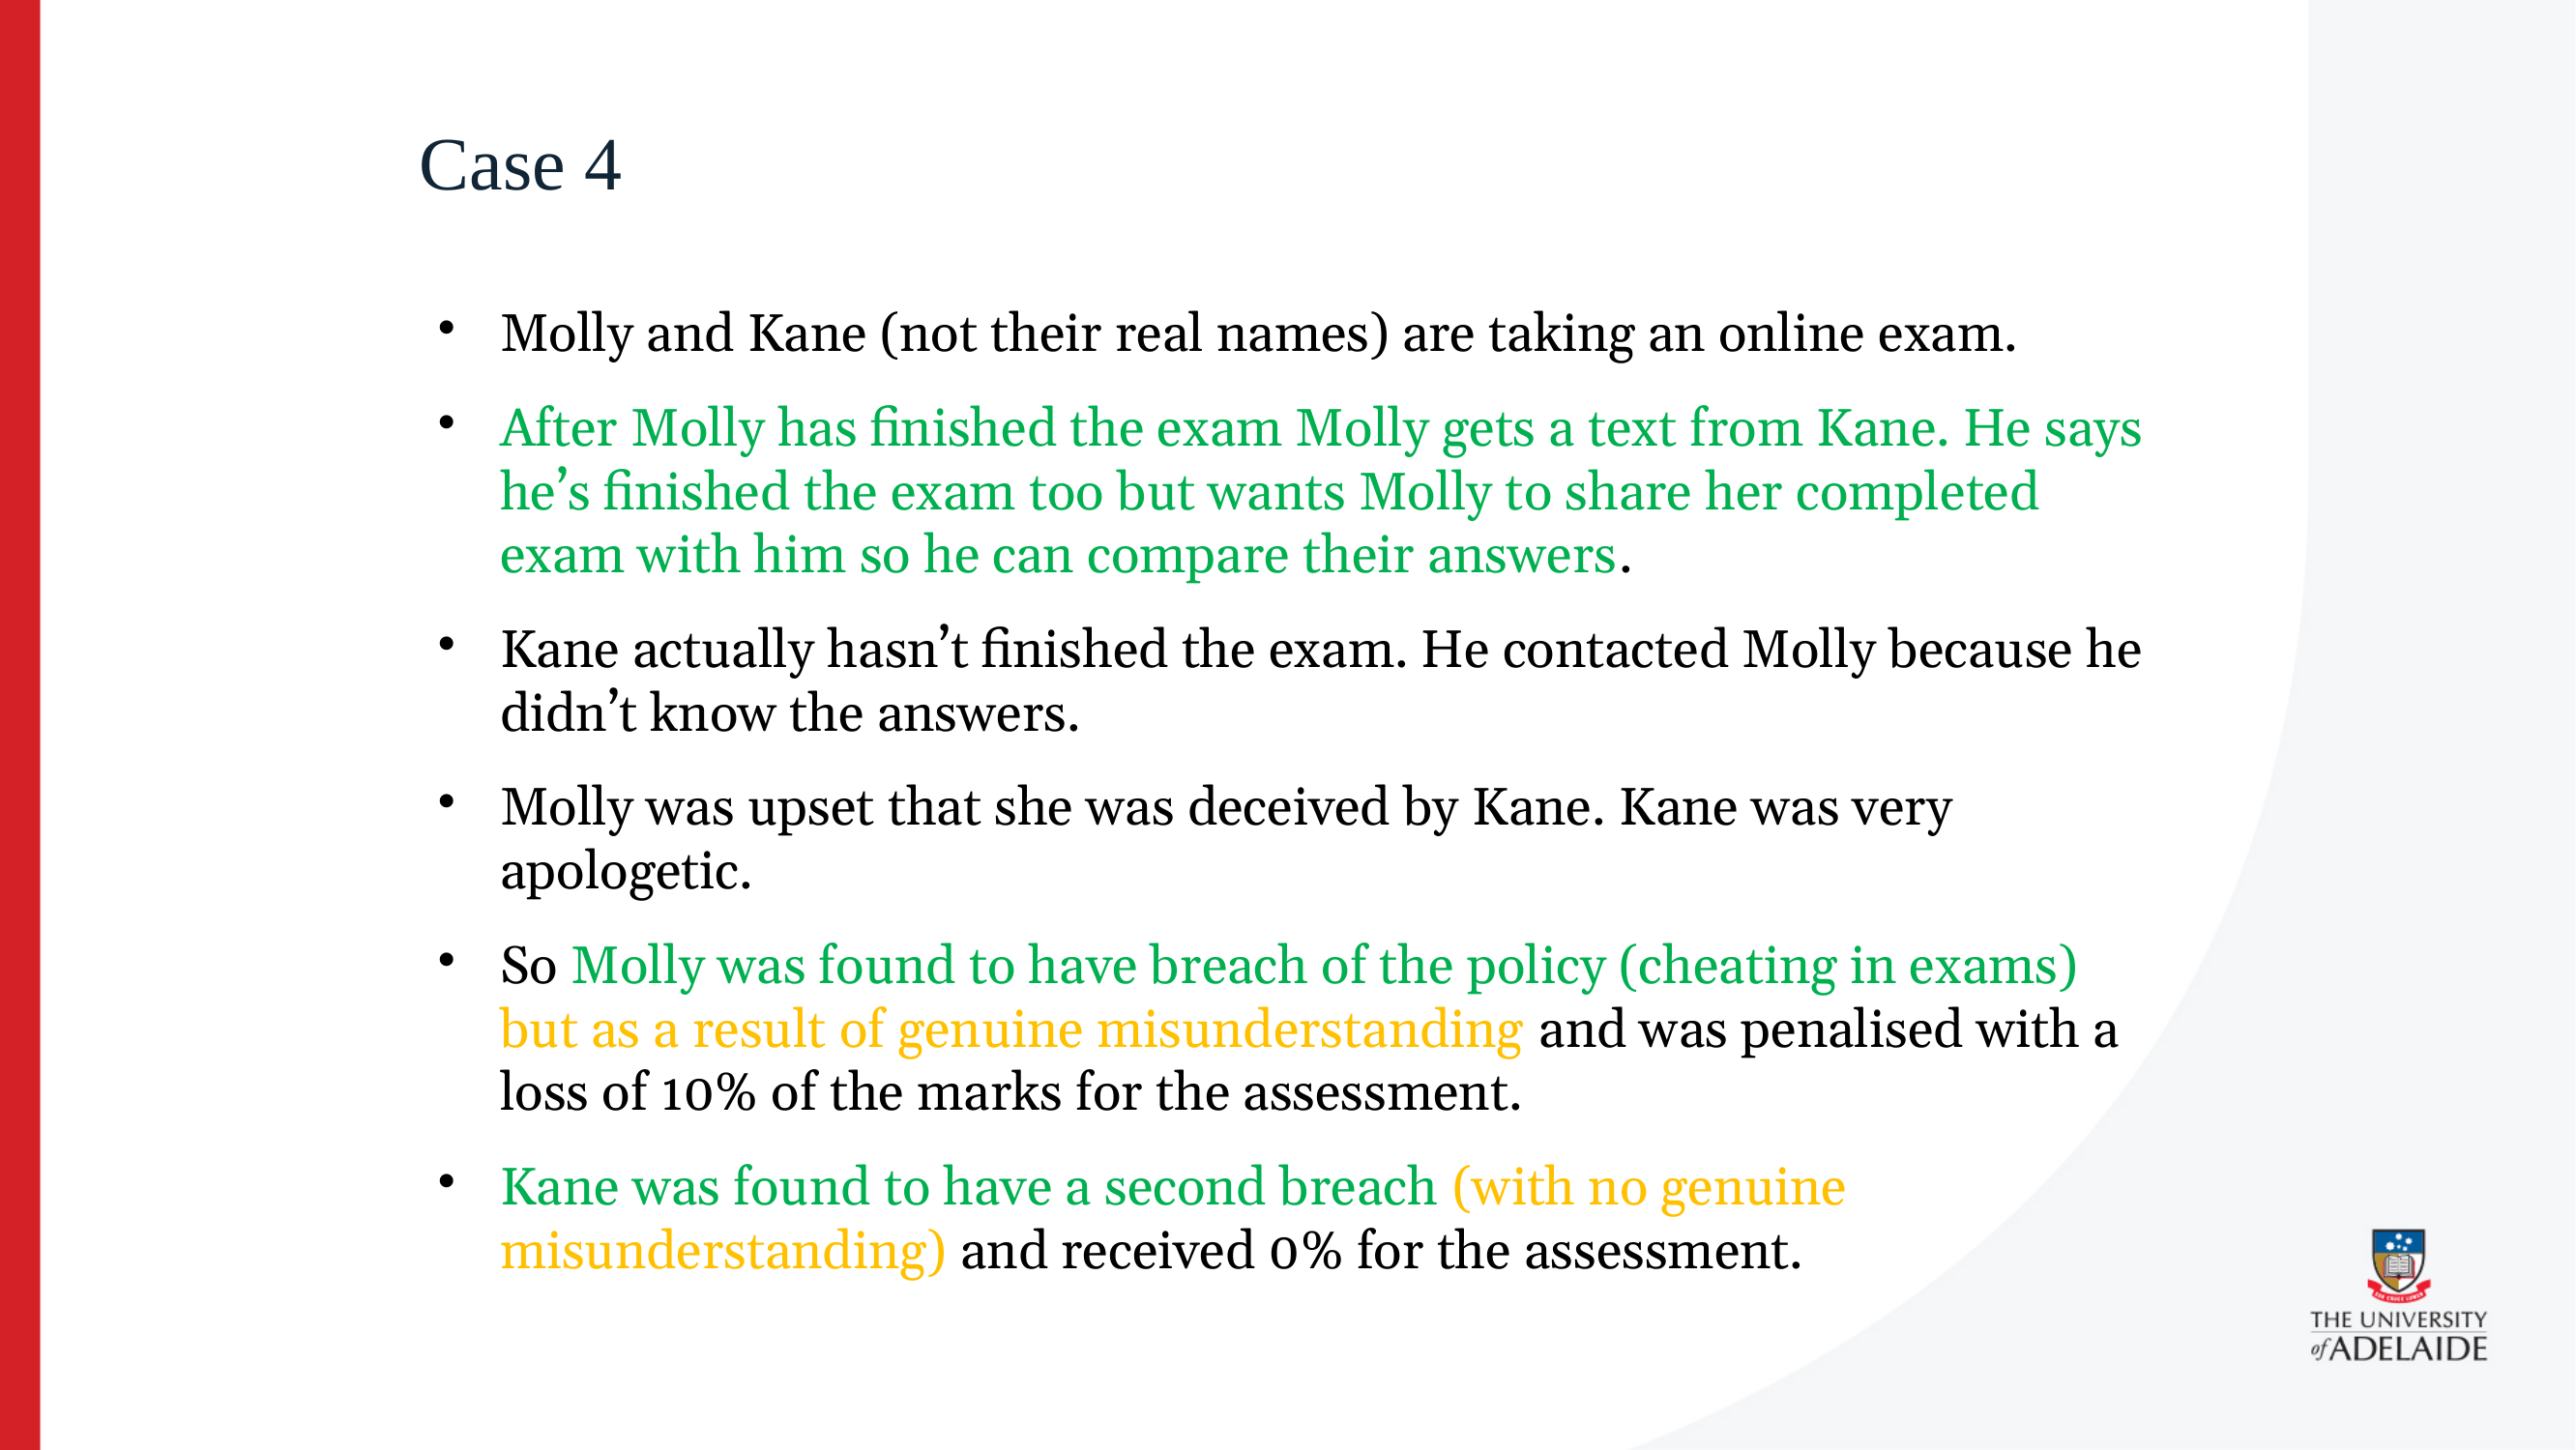

Case 4
Molly and Kane (not their real names) are taking an online exam.
After Molly has finished the exam Molly gets a text from Kane. He says he’s finished the exam too but wants Molly to share her completed exam with him so he can compare their answers.
Kane actually hasn’t finished the exam. He contacted Molly because he didn’t know the answers.
Molly was upset that she was deceived by Kane. Kane was very apologetic.
So Molly was found to have breach of the policy (cheating in exams) but as a result of genuine misunderstanding and was penalised with a loss of 10% of the marks for the assessment.
Kane was found to have a second breach (with no genuine misunderstanding) and received 0% for the assessment.